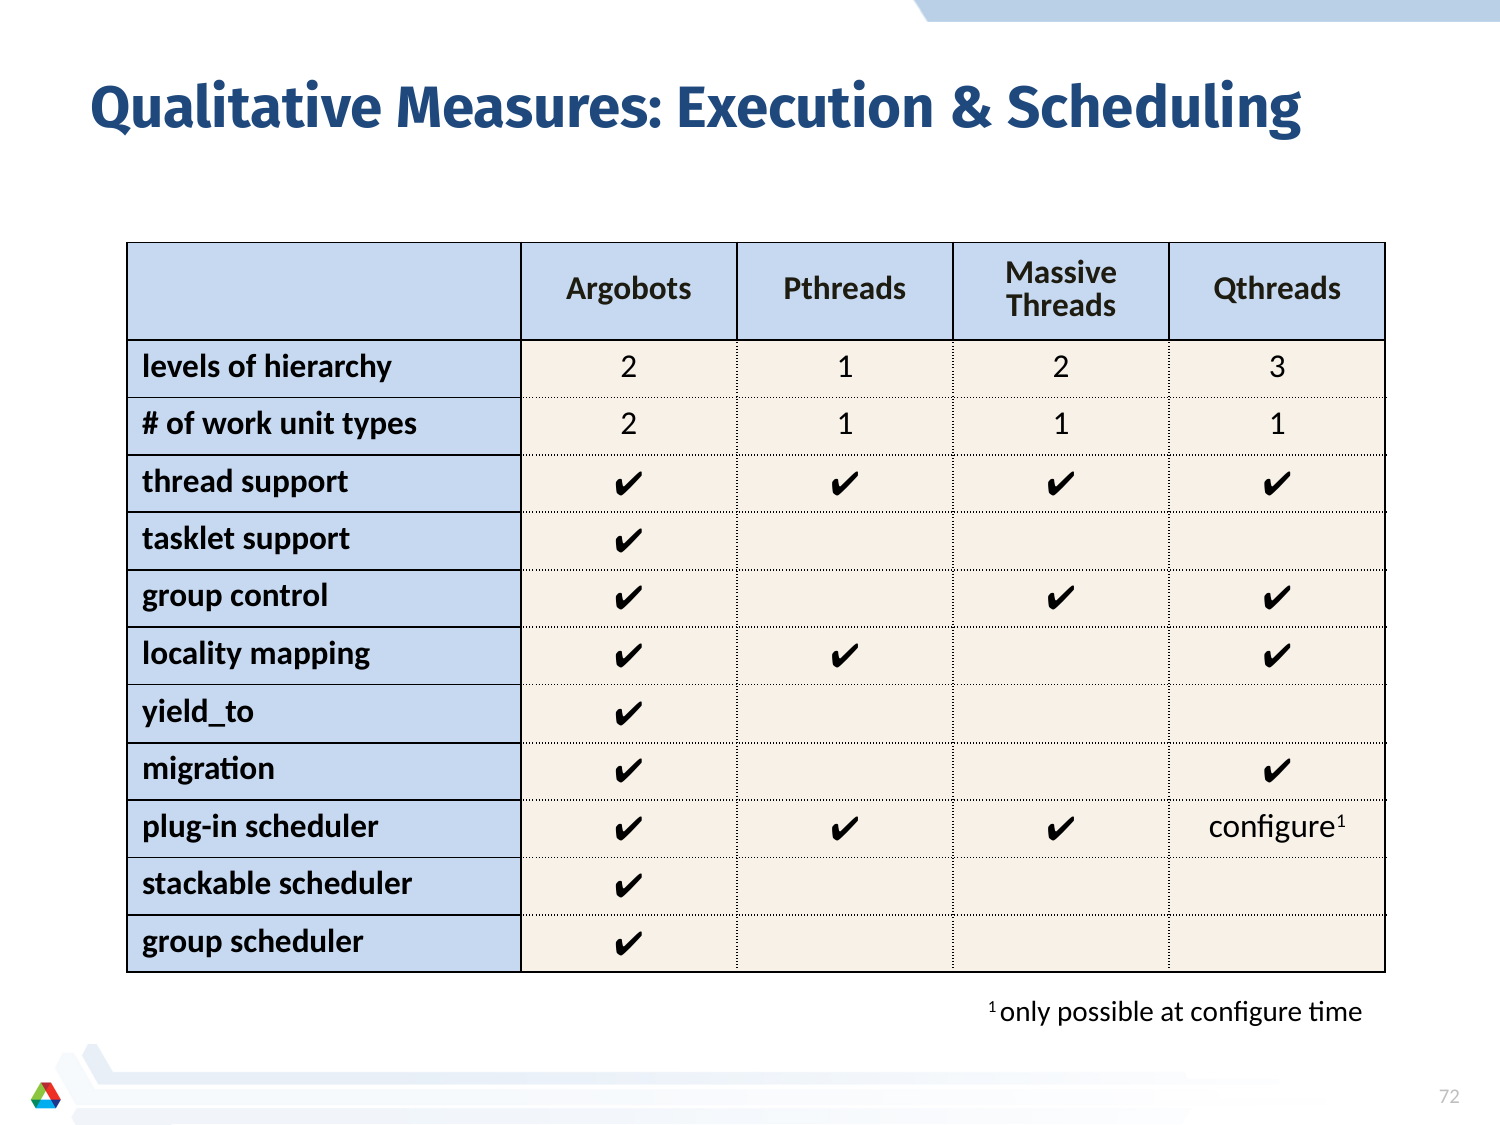

# Qualitative Measures: Execution & Scheduling
|  | Argobots | Pthreads | Massive Threads | Qthreads |
| --- | --- | --- | --- | --- |
| levels of hierarchy | 2 | 1 | 2 | 3 |
| # of work unit types | 2 | 1 | 1 | 1 |
| thread support | ✔ | ✔ | ✔ | ✔ |
| tasklet support | ✔ |  |  |  |
| group control | ✔ |  | ✔ | ✔ |
| locality mapping | ✔ | ✔ |  | ✔ |
| yield\_to | ✔ |  |  |  |
| migration | ✔ |  |  | ✔ |
| plug-in scheduler | ✔ | ✔ | ✔ | configure1 |
| stackable scheduler | ✔ |  |  |  |
| group scheduler | ✔ |  |  |  |
1 only possible at configure time
72